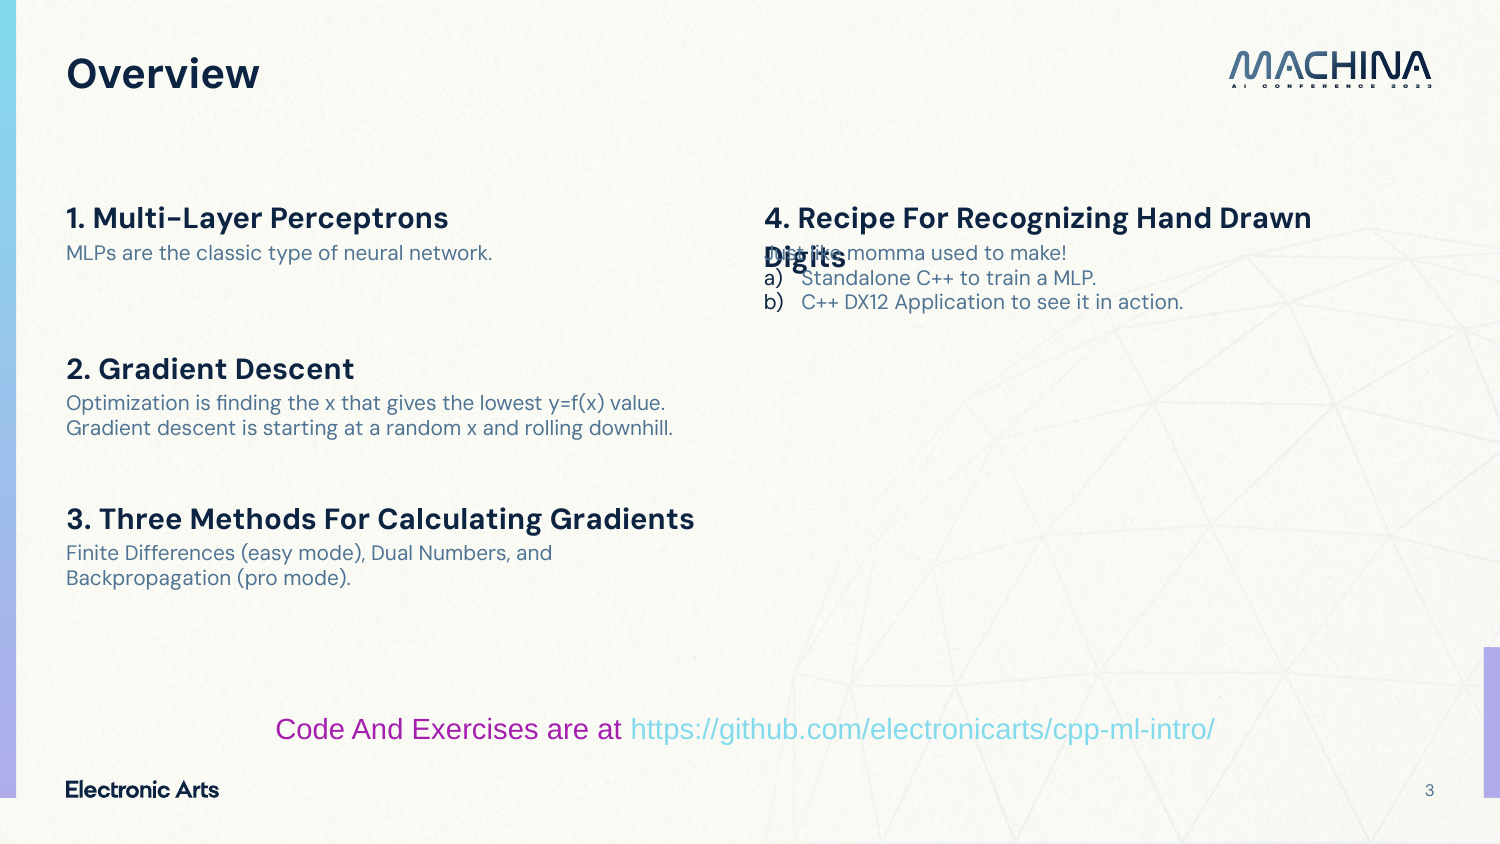

# Overview
1. Multi-Layer Perceptrons
4. Recipe For Recognizing Hand Drawn Digits
MLPs are the classic type of neural network.
Just like momma used to make!
Standalone C++ to train a MLP.
C++ DX12 Application to see it in action.

2. Gradient Descent
Optimization is finding the x that gives the lowest y=f(x) value.
Gradient descent is starting at a random x and rolling downhill.

3. Three Methods For Calculating Gradients
Finite Differences (easy mode), Dual Numbers, and Backpropagation (pro mode).

Code And Exercises are at https://github.com/electronicarts/cpp-ml-intro/